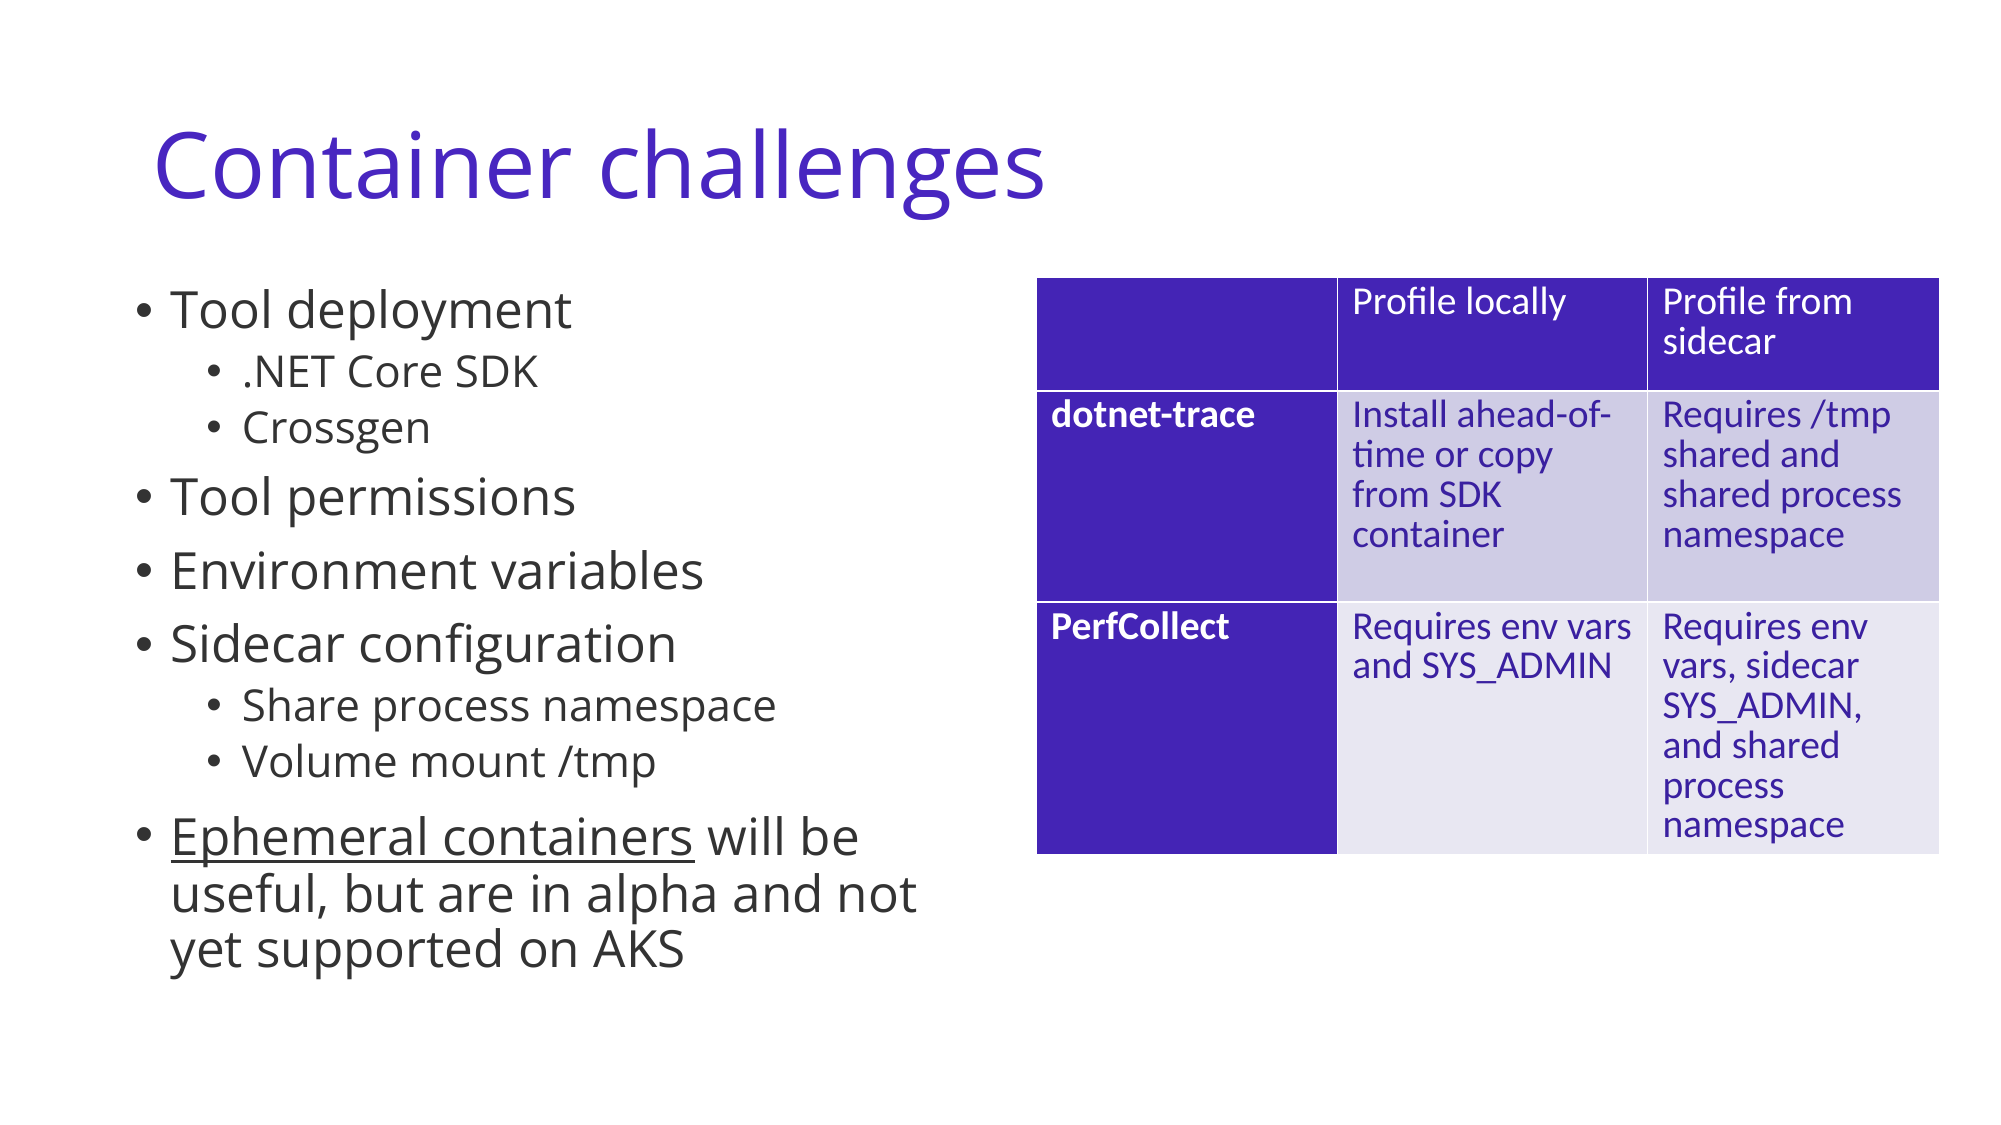

# Container challenges
Tool deployment
.NET Core SDK
Crossgen
Tool permissions
Environment variables
Sidecar configuration
Share process namespace
Volume mount /tmp
Ephemeral containers will be useful, but are in alpha and not yet supported on AKS
|  | Profile locally | Profile from sidecar |
| --- | --- | --- |
| dotnet-trace | Install ahead-of-time or copy from SDK container | Requires /tmp shared and shared process namespace |
| PerfCollect | Requires env vars and SYS\_ADMIN | Requires env vars, sidecar SYS\_ADMIN, and shared process namespace |